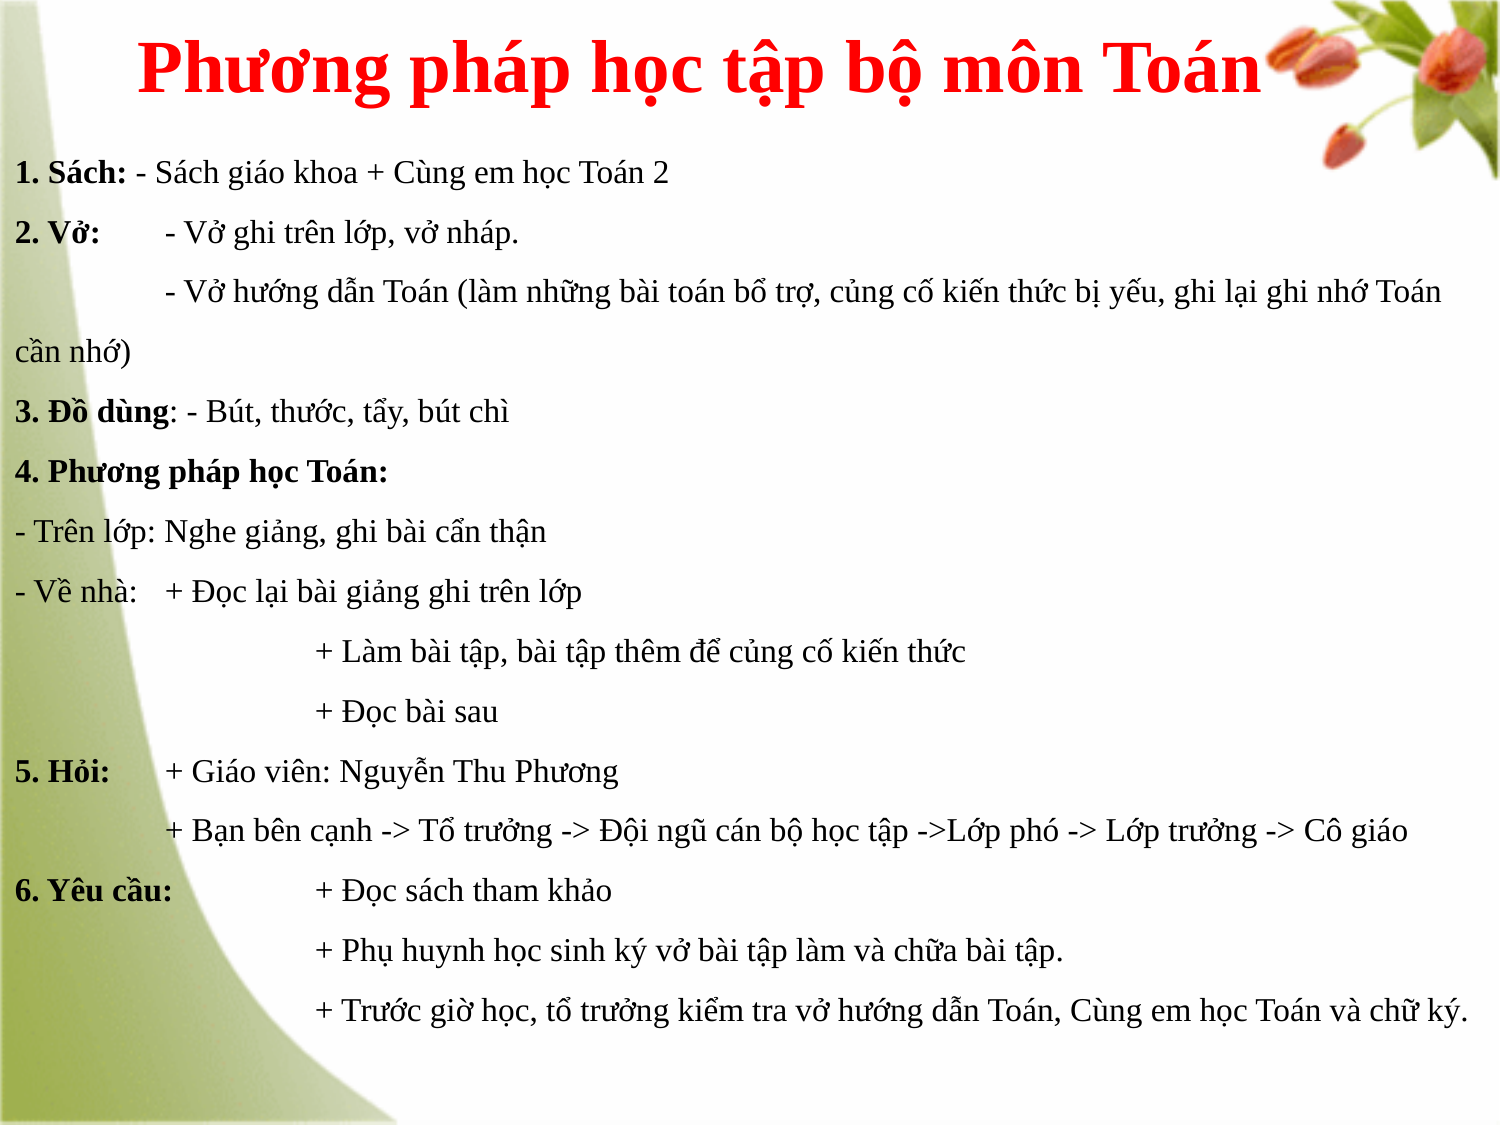

Phương pháp học tập bộ môn Toán
1. Sách: - Sách giáo khoa + Cùng em học Toán 2
2. Vở: 	- Vở ghi trên lớp, vở nháp.
	- Vở hướng dẫn Toán (làm những bài toán bổ trợ, củng cố kiến thức bị yếu, ghi lại ghi nhớ Toán cần nhớ)
3. Đồ dùng: - Bút, thước, tẩy, bút chì
4. Phương pháp học Toán:
- Trên lớp: Nghe giảng, ghi bài cẩn thận
- Về nhà: 	+ Đọc lại bài giảng ghi trên lớp
		+ Làm bài tập, bài tập thêm để củng cố kiến thức
		+ Đọc bài sau
5. Hỏi:	+ Giáo viên: Nguyễn Thu Phương
	+ Bạn bên cạnh -> Tổ trưởng -> Đội ngũ cán bộ học tập ->Lớp phó -> Lớp trưởng -> Cô giáo
6. Yêu cầu: 	+ Đọc sách tham khảo
		+ Phụ huynh học sinh ký vở bài tập làm và chữa bài tập.
		+ Trước giờ học, tổ trưởng kiểm tra vở hướng dẫn Toán, Cùng em học Toán và chữ ký.